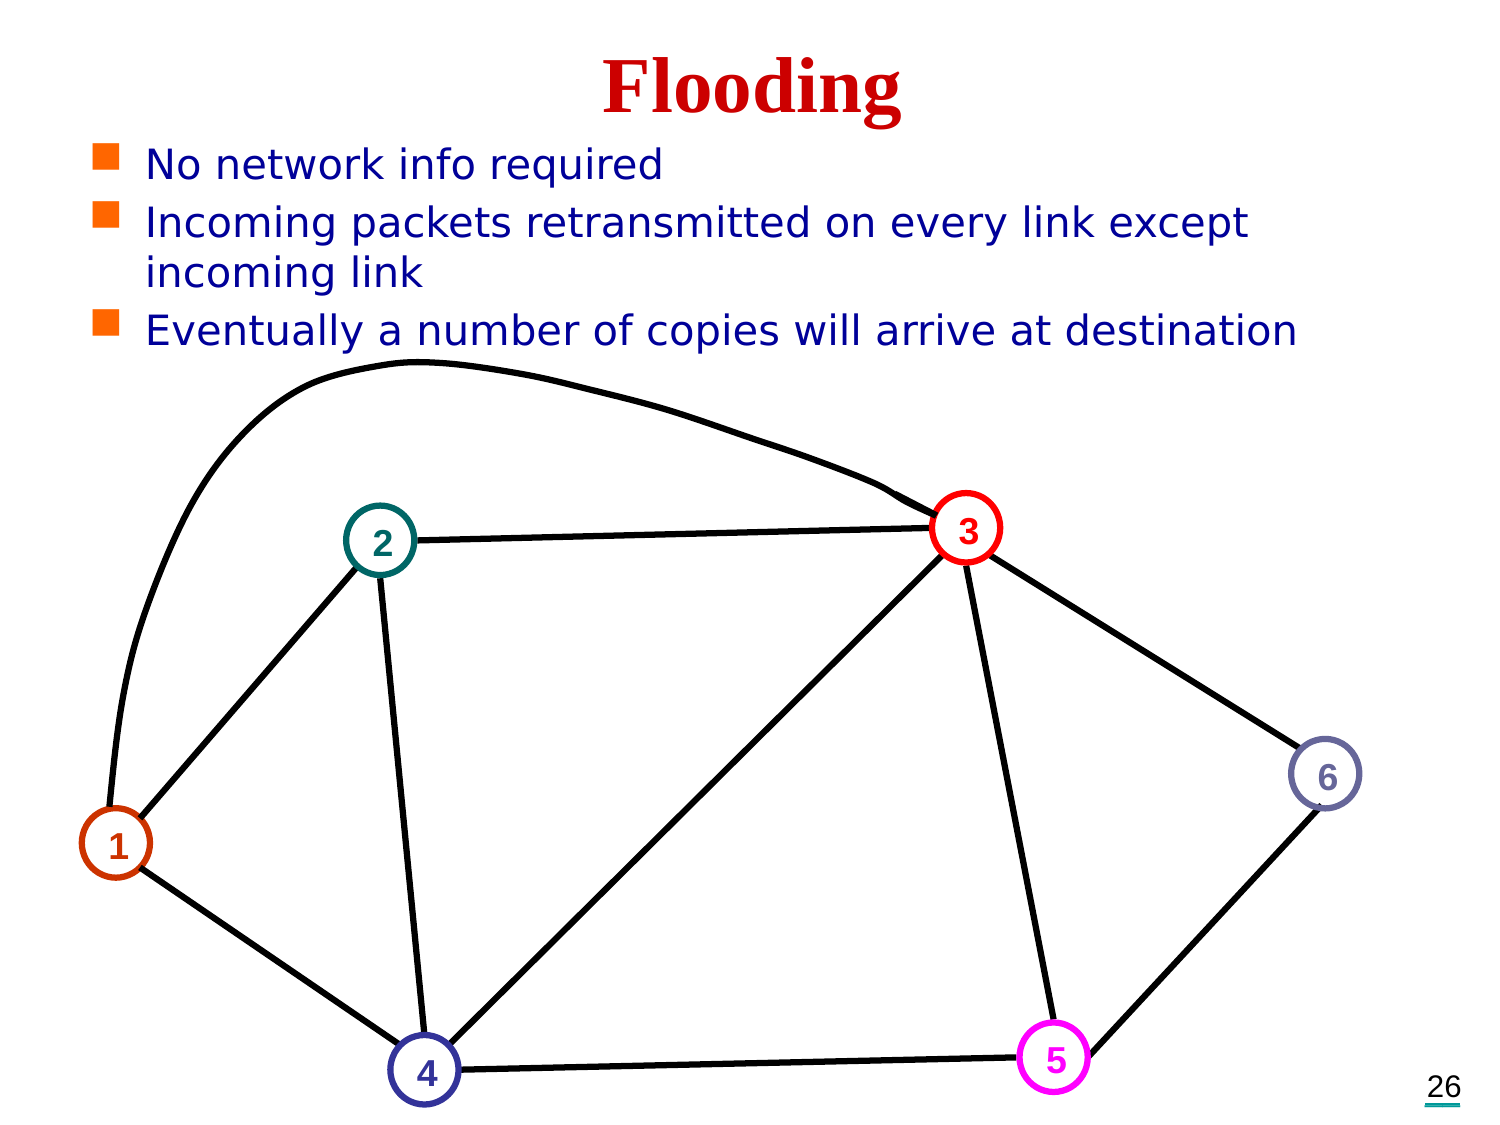

# Flooding
No network info required
Incoming packets retransmitted on every link except incoming link
Eventually a number of copies will arrive at destination

3

2

6

1

5

4